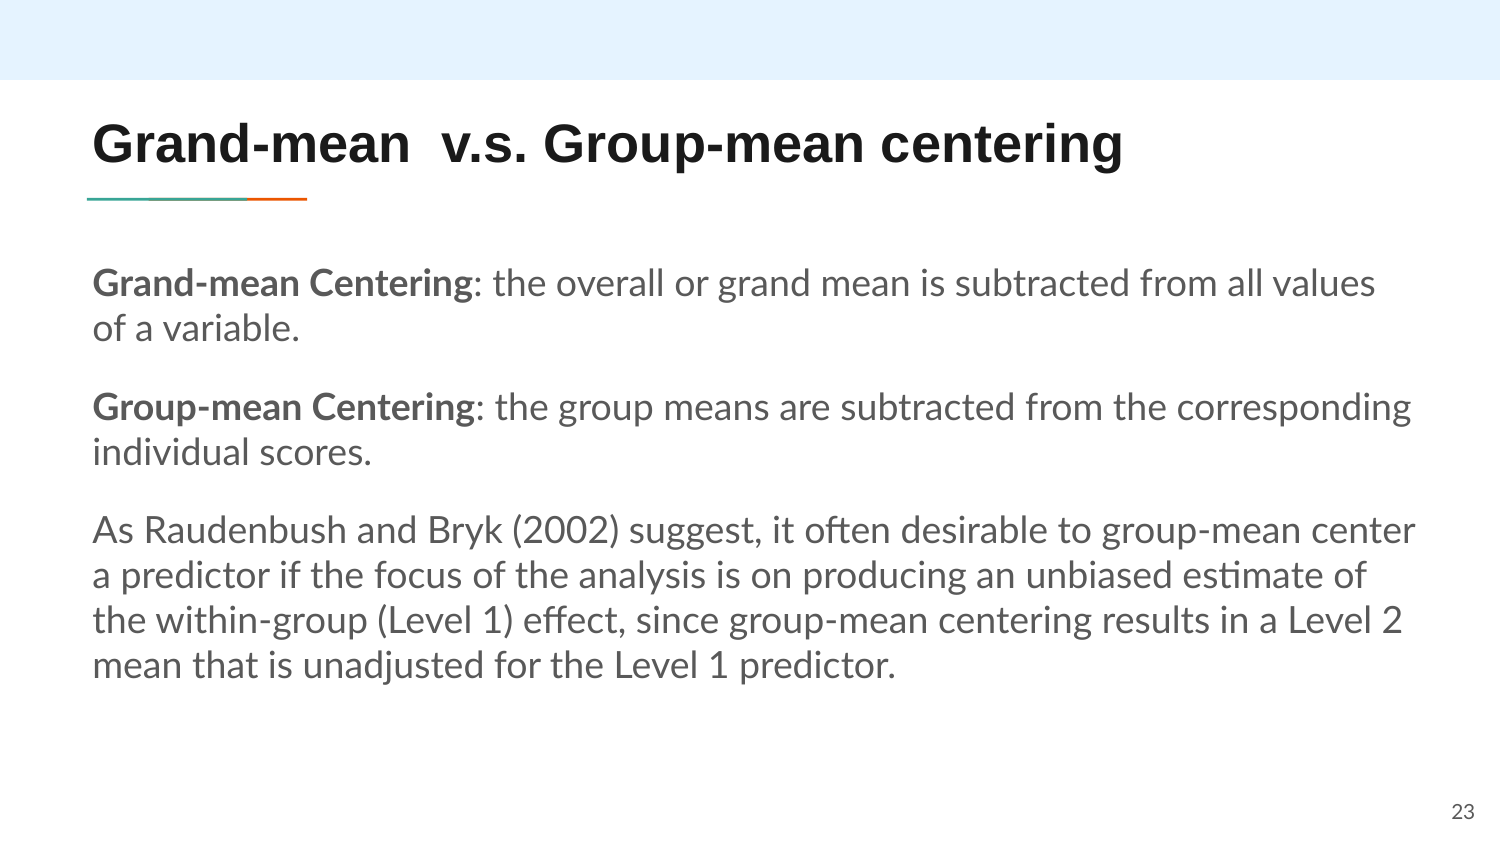

# Grand-mean  v.s. Group-mean centering

Grand-mean Centering: the overall or grand mean is subtracted from all values of a variable.
Group-mean Centering: the group means are subtracted from the corresponding individual scores.
As Raudenbush and Bryk (2002) suggest, it often desirable to group-mean center a predictor if the focus of the analysis is on producing an unbiased estimate of the within-group (Level 1) effect, since group-mean centering results in a Level 2 mean that is unadjusted for the Level 1 predictor.
23